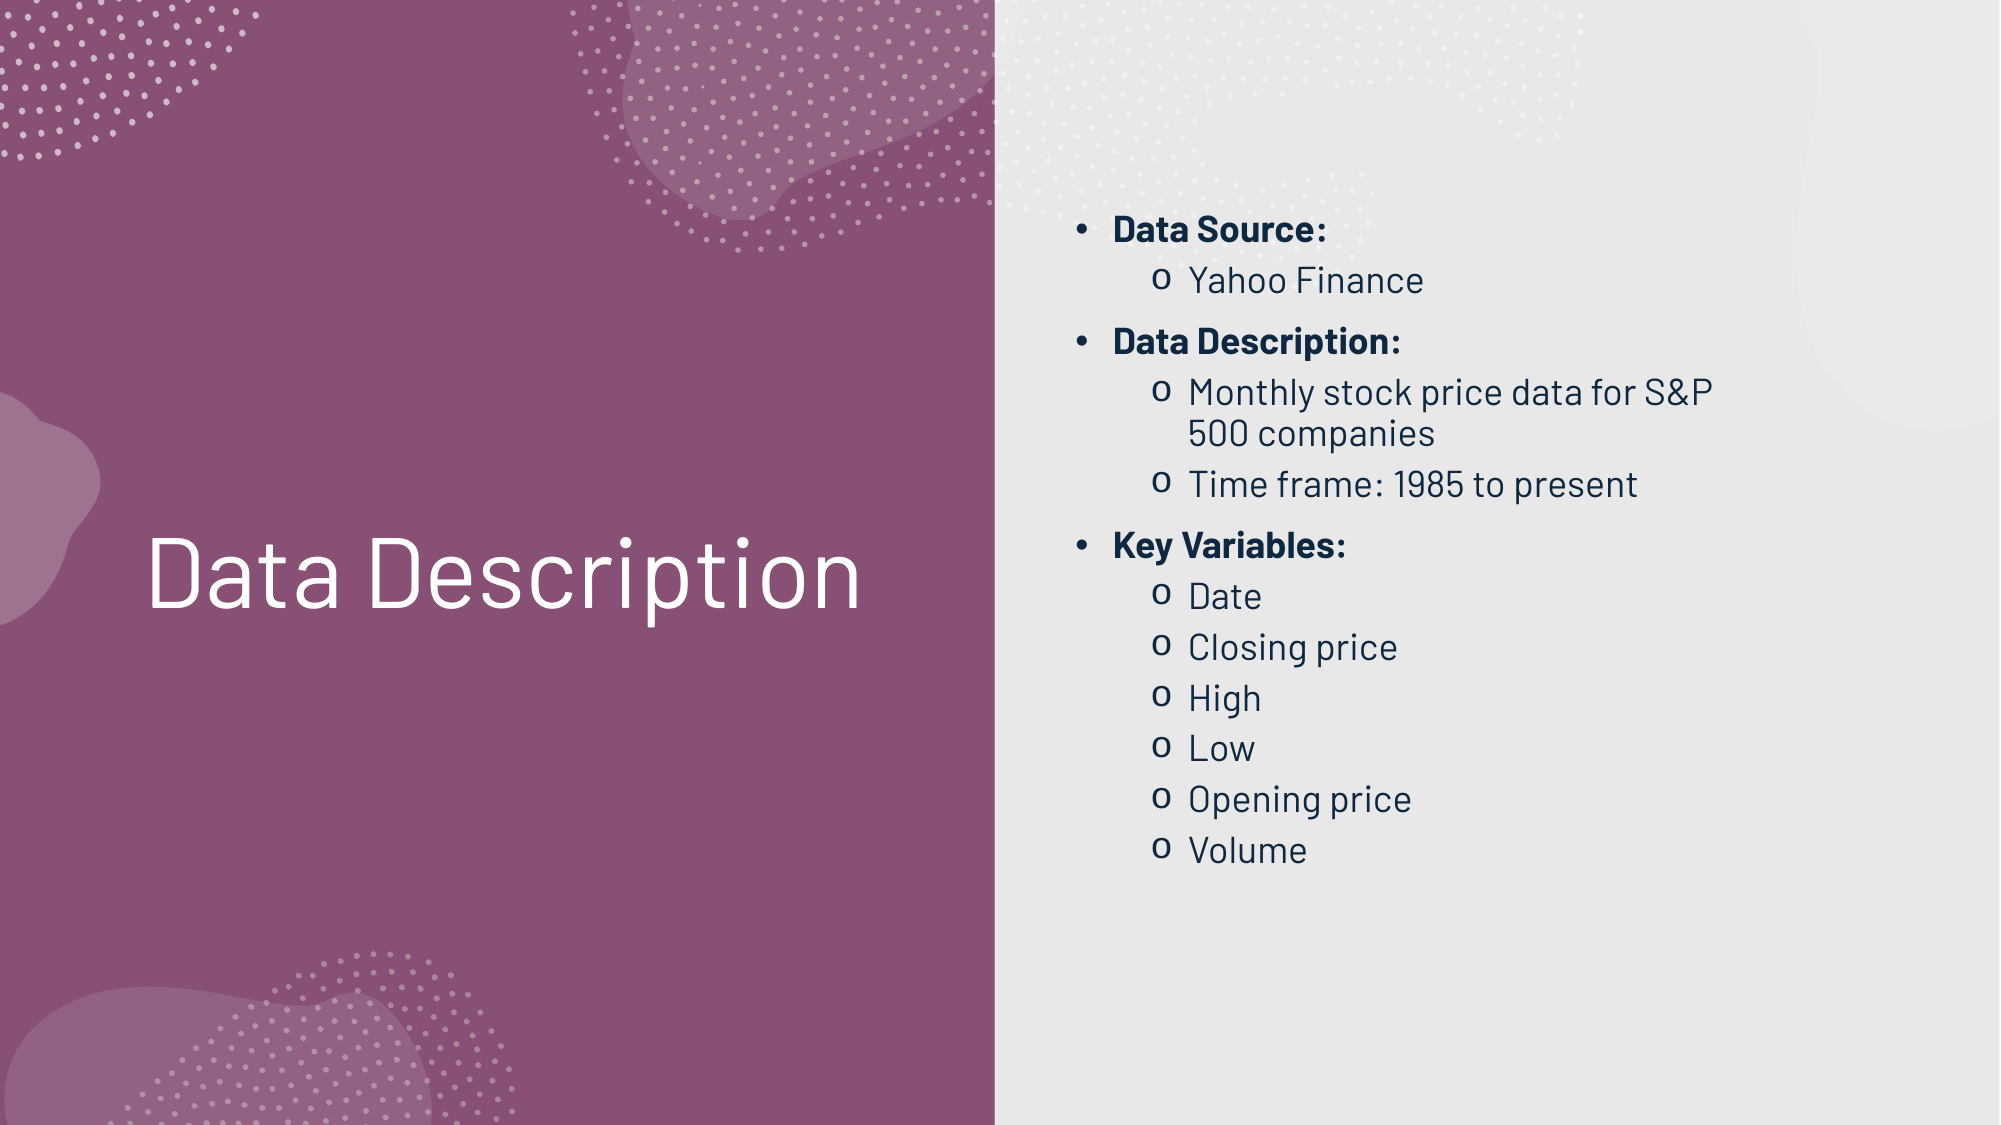

Data Source:
Yahoo Finance
Data Description:
Monthly stock price data for S&P 500 companies
Time frame: 1985 to present
Key Variables:
Date
Closing price
High
Low
Opening price
Volume

# Data Description